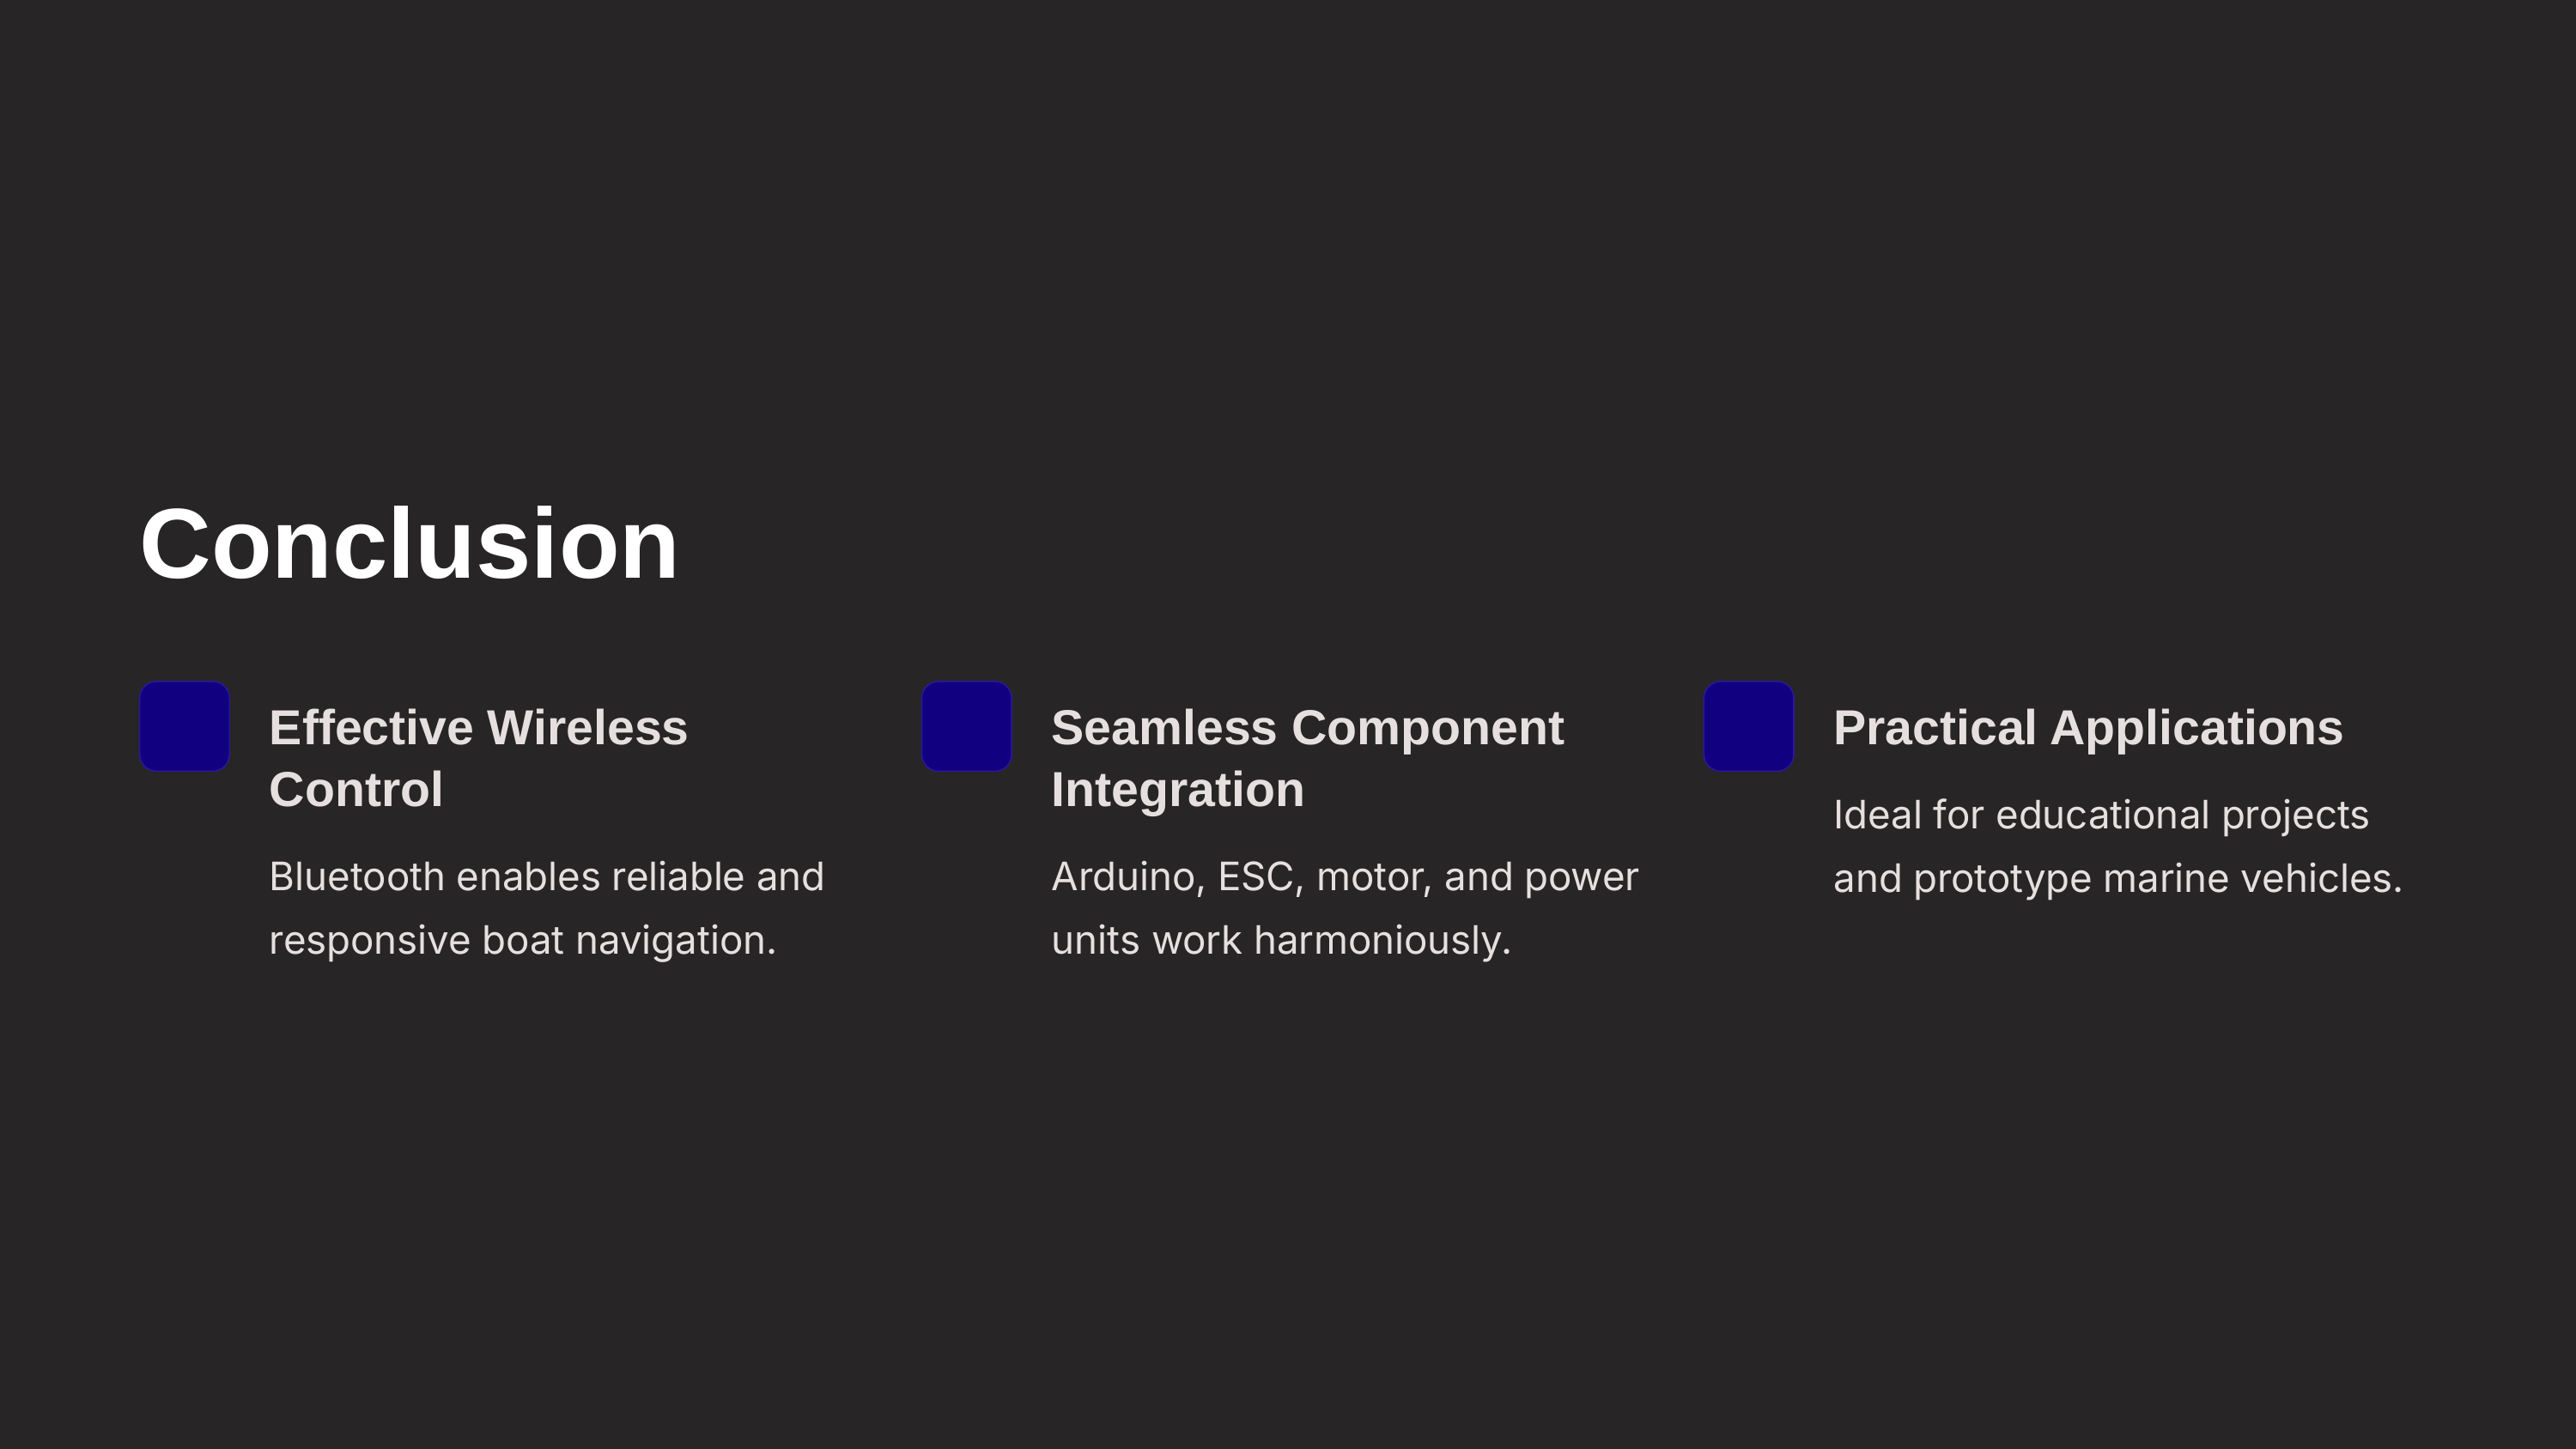

Conclusion

Effective Wireless Control

Seamless Component Integration

Practical Applications

Ideal for educational projects and prototype marine vehicles.

Bluetooth enables reliable and responsive boat navigation.

Arduino, ESC, motor, and power units work harmoniously.